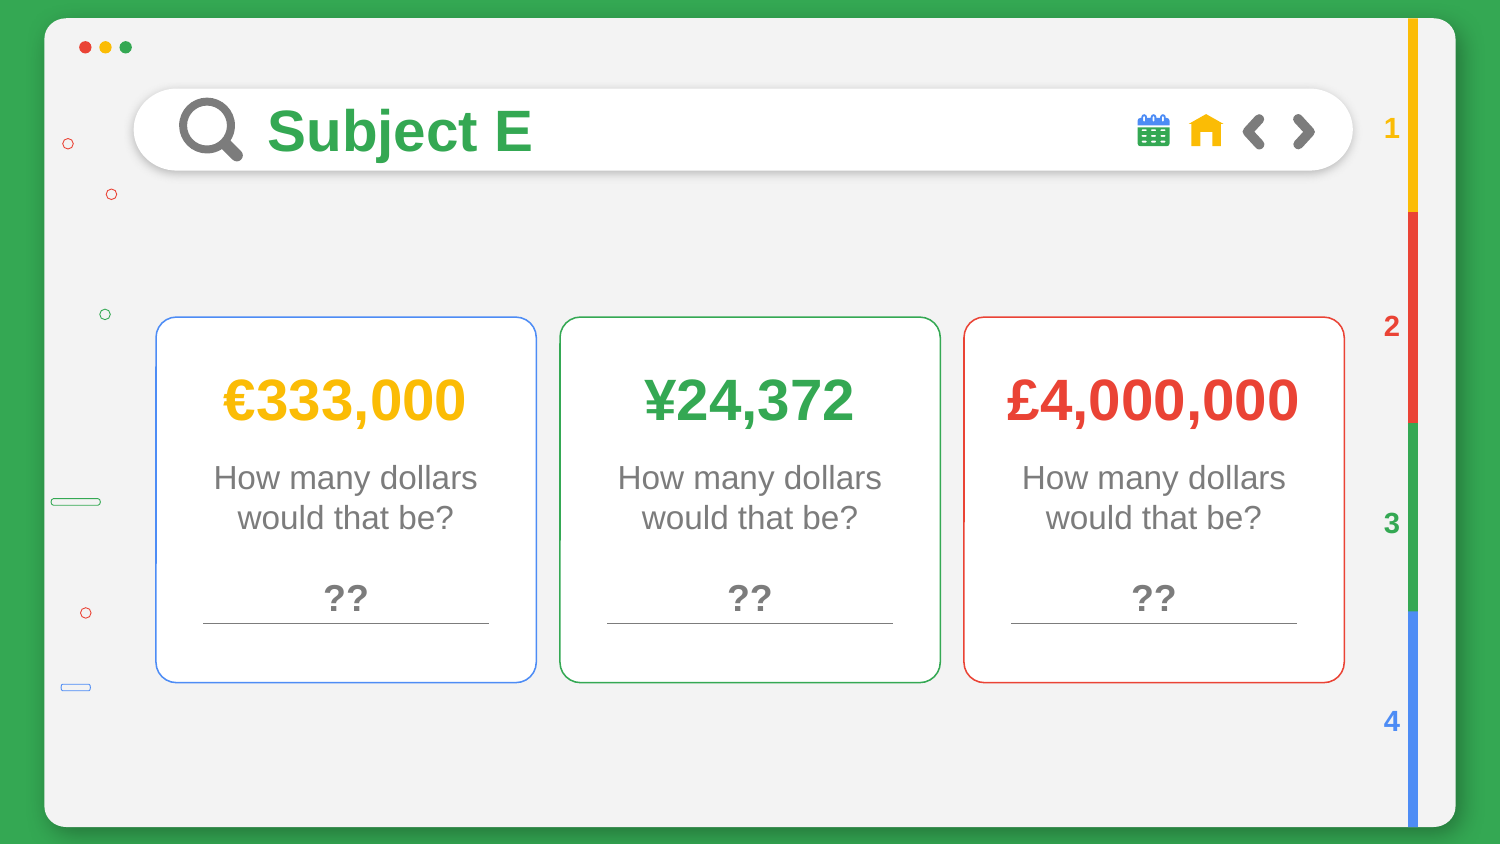

Subject E
1

2

# €333,000
¥24,372
£4,000,000
How many dollars would that be?

How many dollars would that be?
How many dollars would that be?
3

??
??
??
4